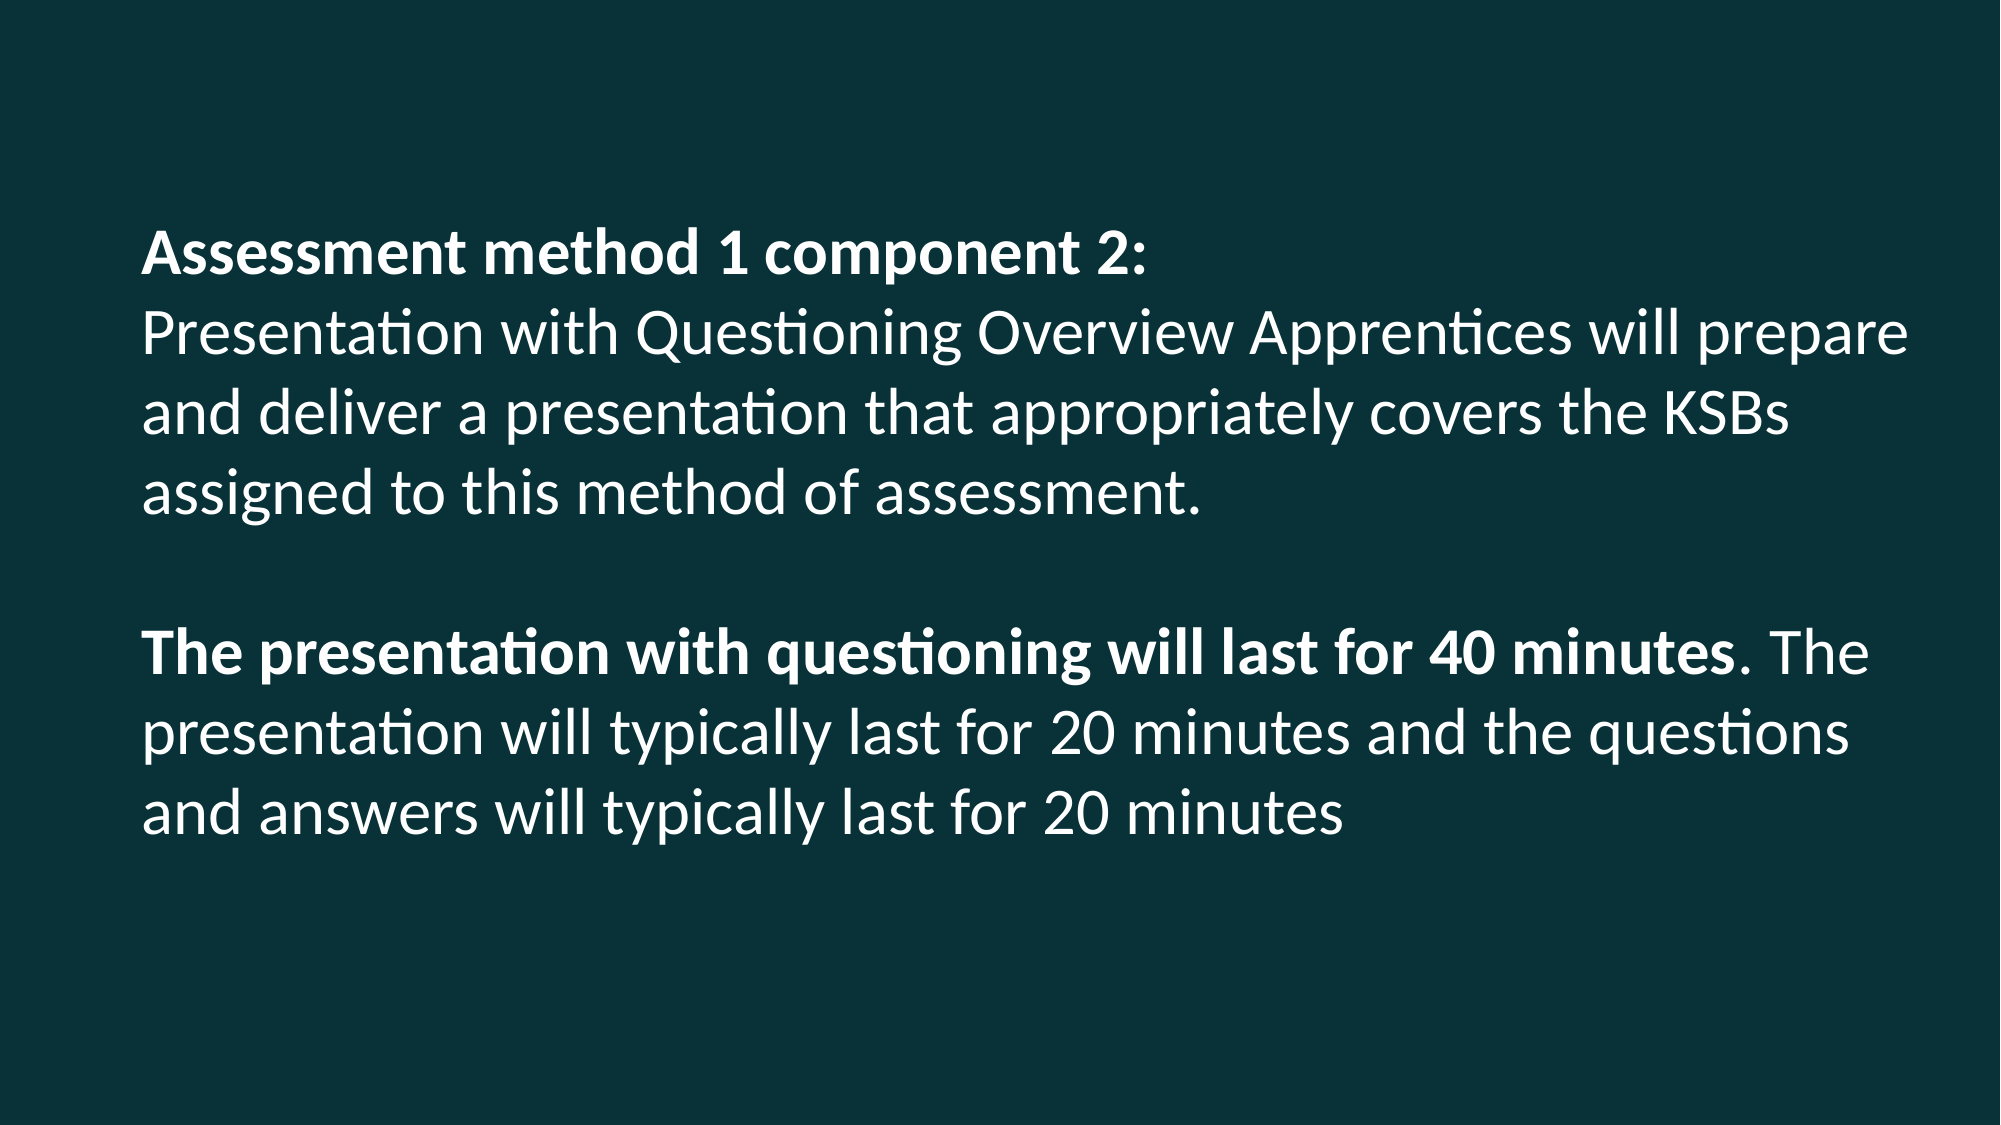

Assessment method 1 component 2:
Presentation with Questioning Overview Apprentices will prepare and deliver a presentation that appropriately covers the KSBs assigned to this method of assessment.
The presentation with questioning will last for 40 minutes. The presentation will typically last for 20 minutes and the questions and answers will typically last for 20 minutes